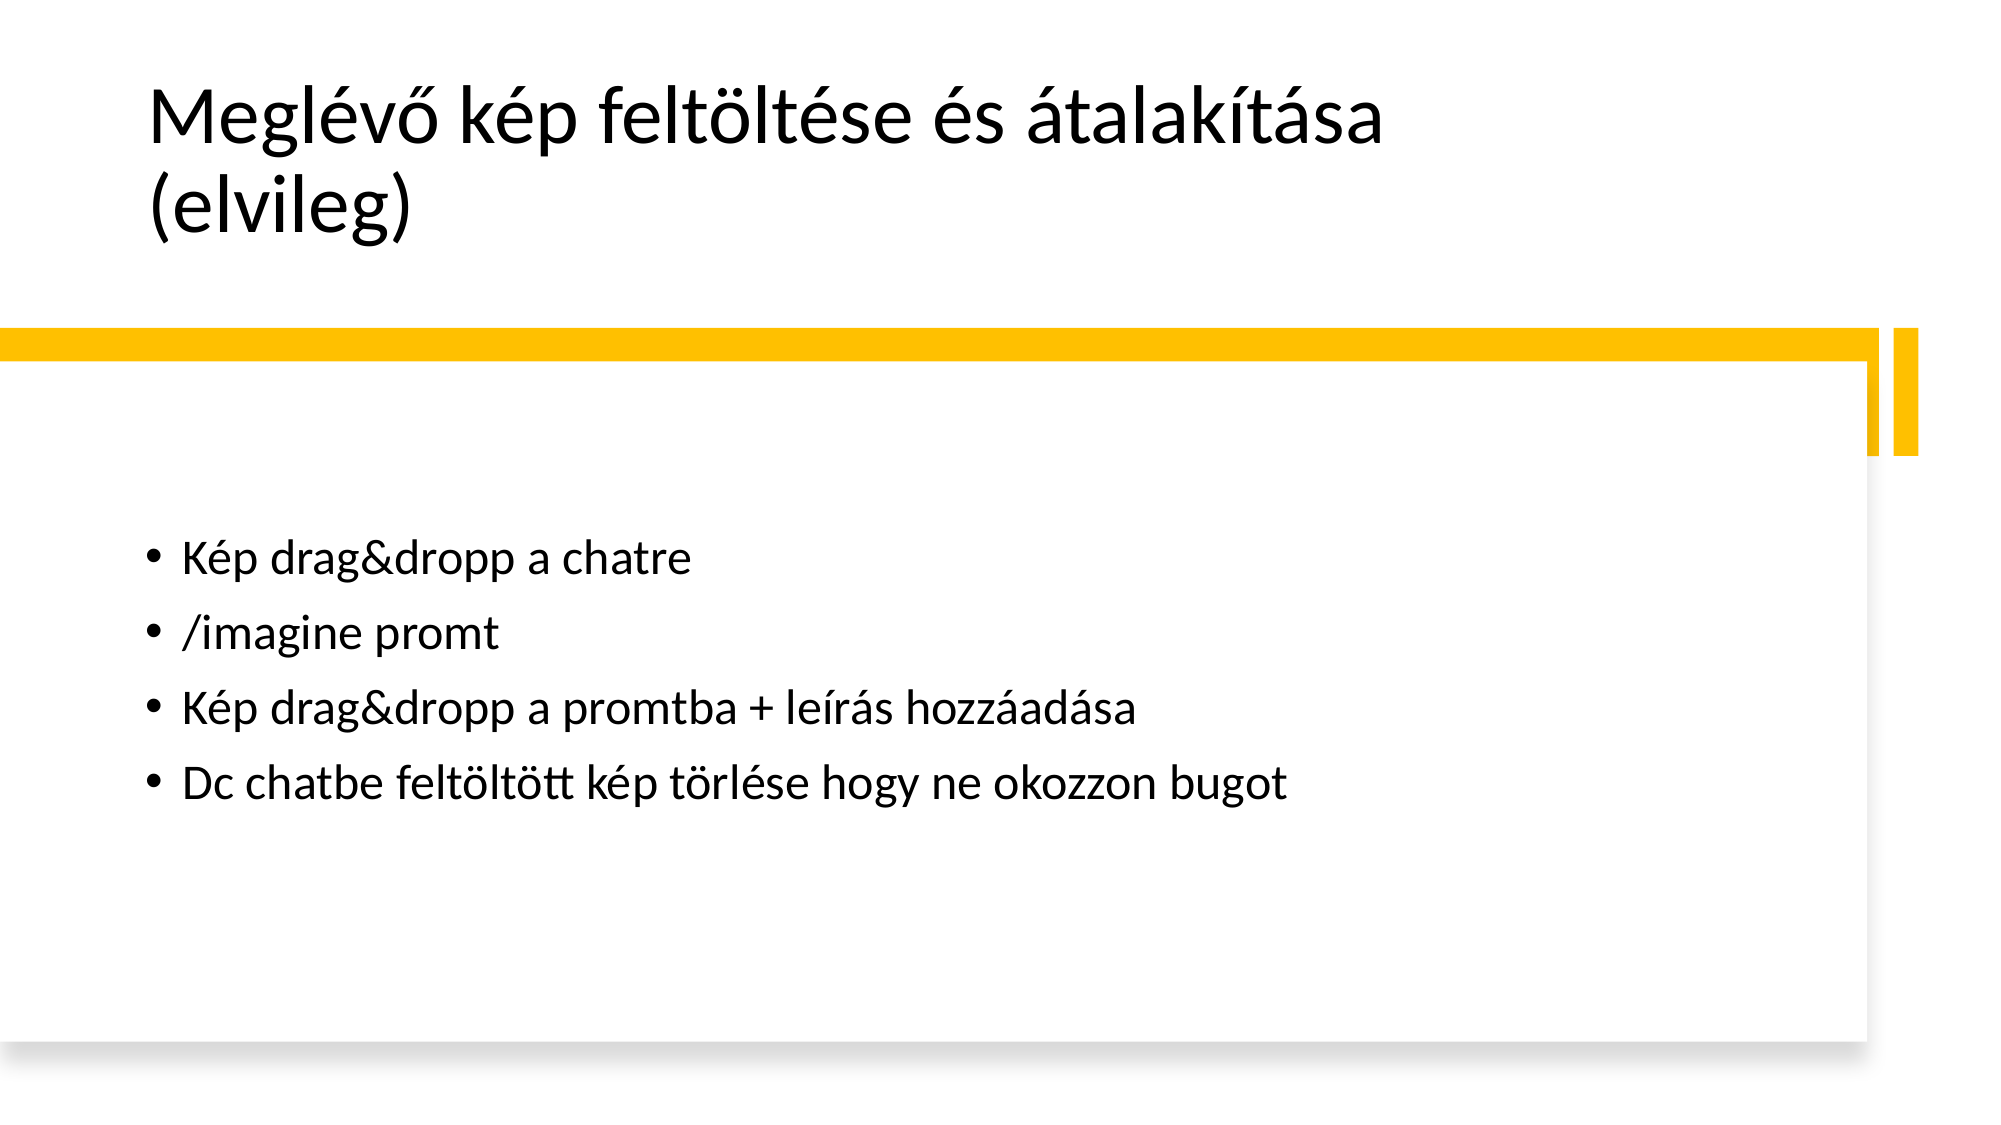

# Meglévő kép feltöltése és átalakítása (elvileg)

Kép drag&dropp a chatre
/imagine promt
Kép drag&dropp a promtba + leírás hozzáadása
Dc chatbe feltöltött kép törlése hogy ne okozzon bugot